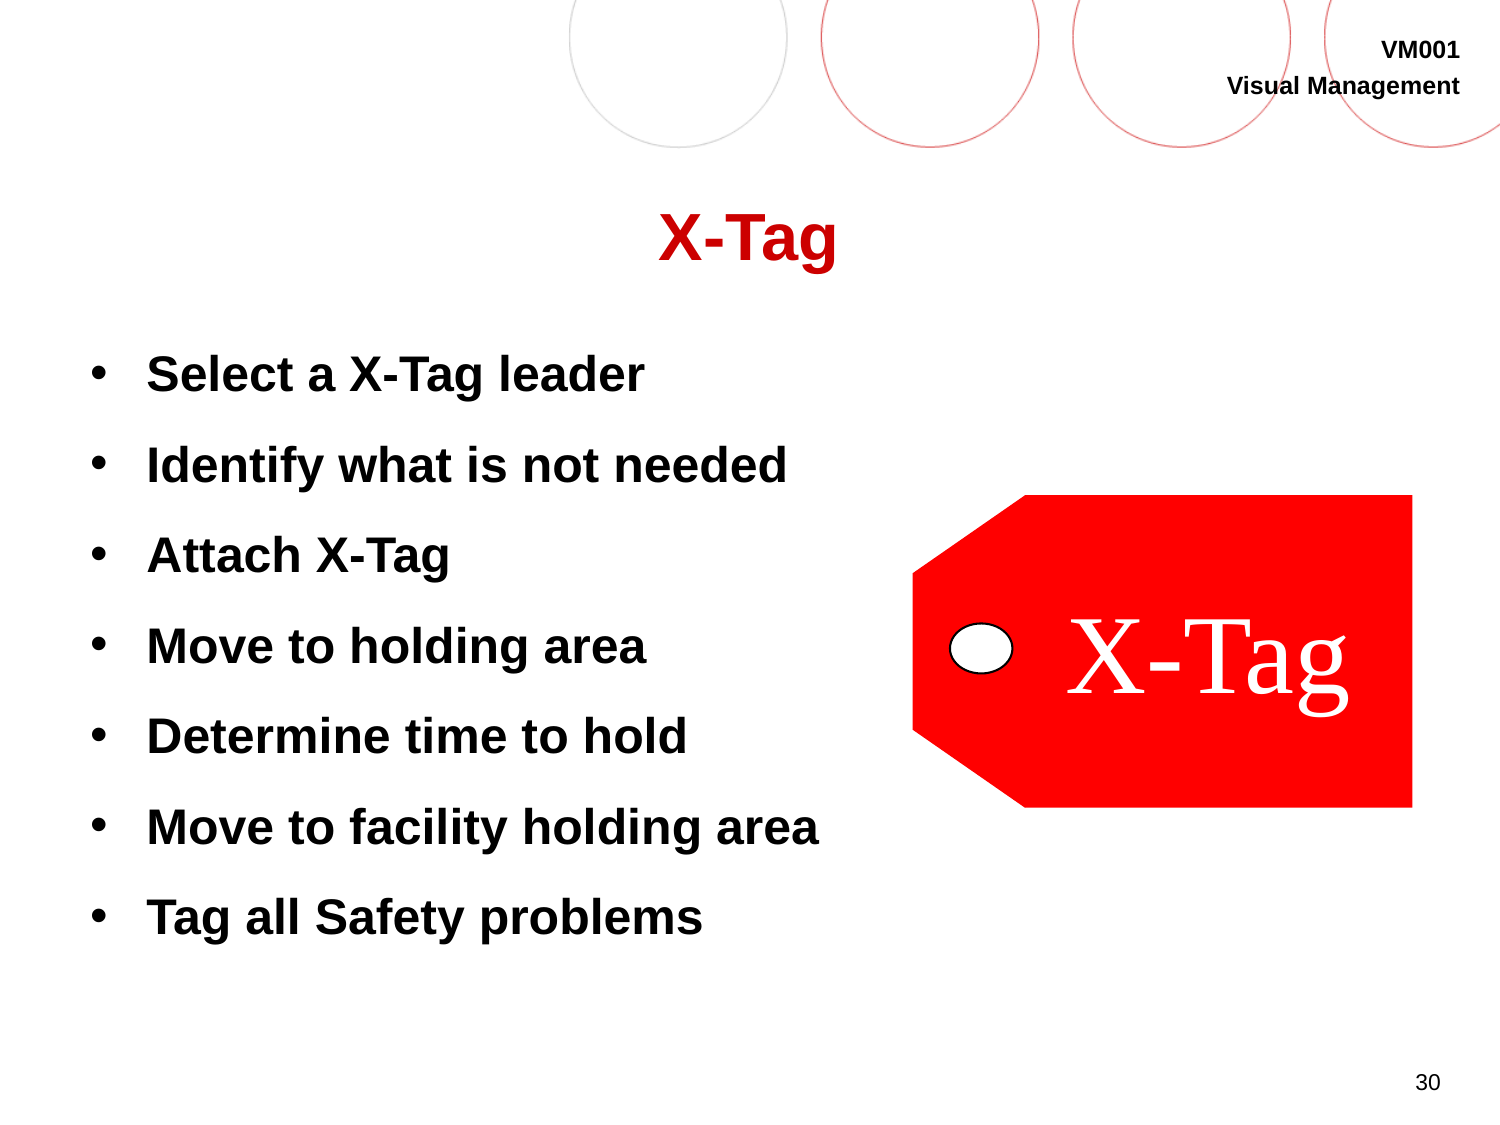

# X-Tag
Select a X-Tag leader
Identify what is not needed
Attach X-Tag
Move to holding area
Determine time to hold
Move to facility holding area
Tag all Safety problems

X-Tag